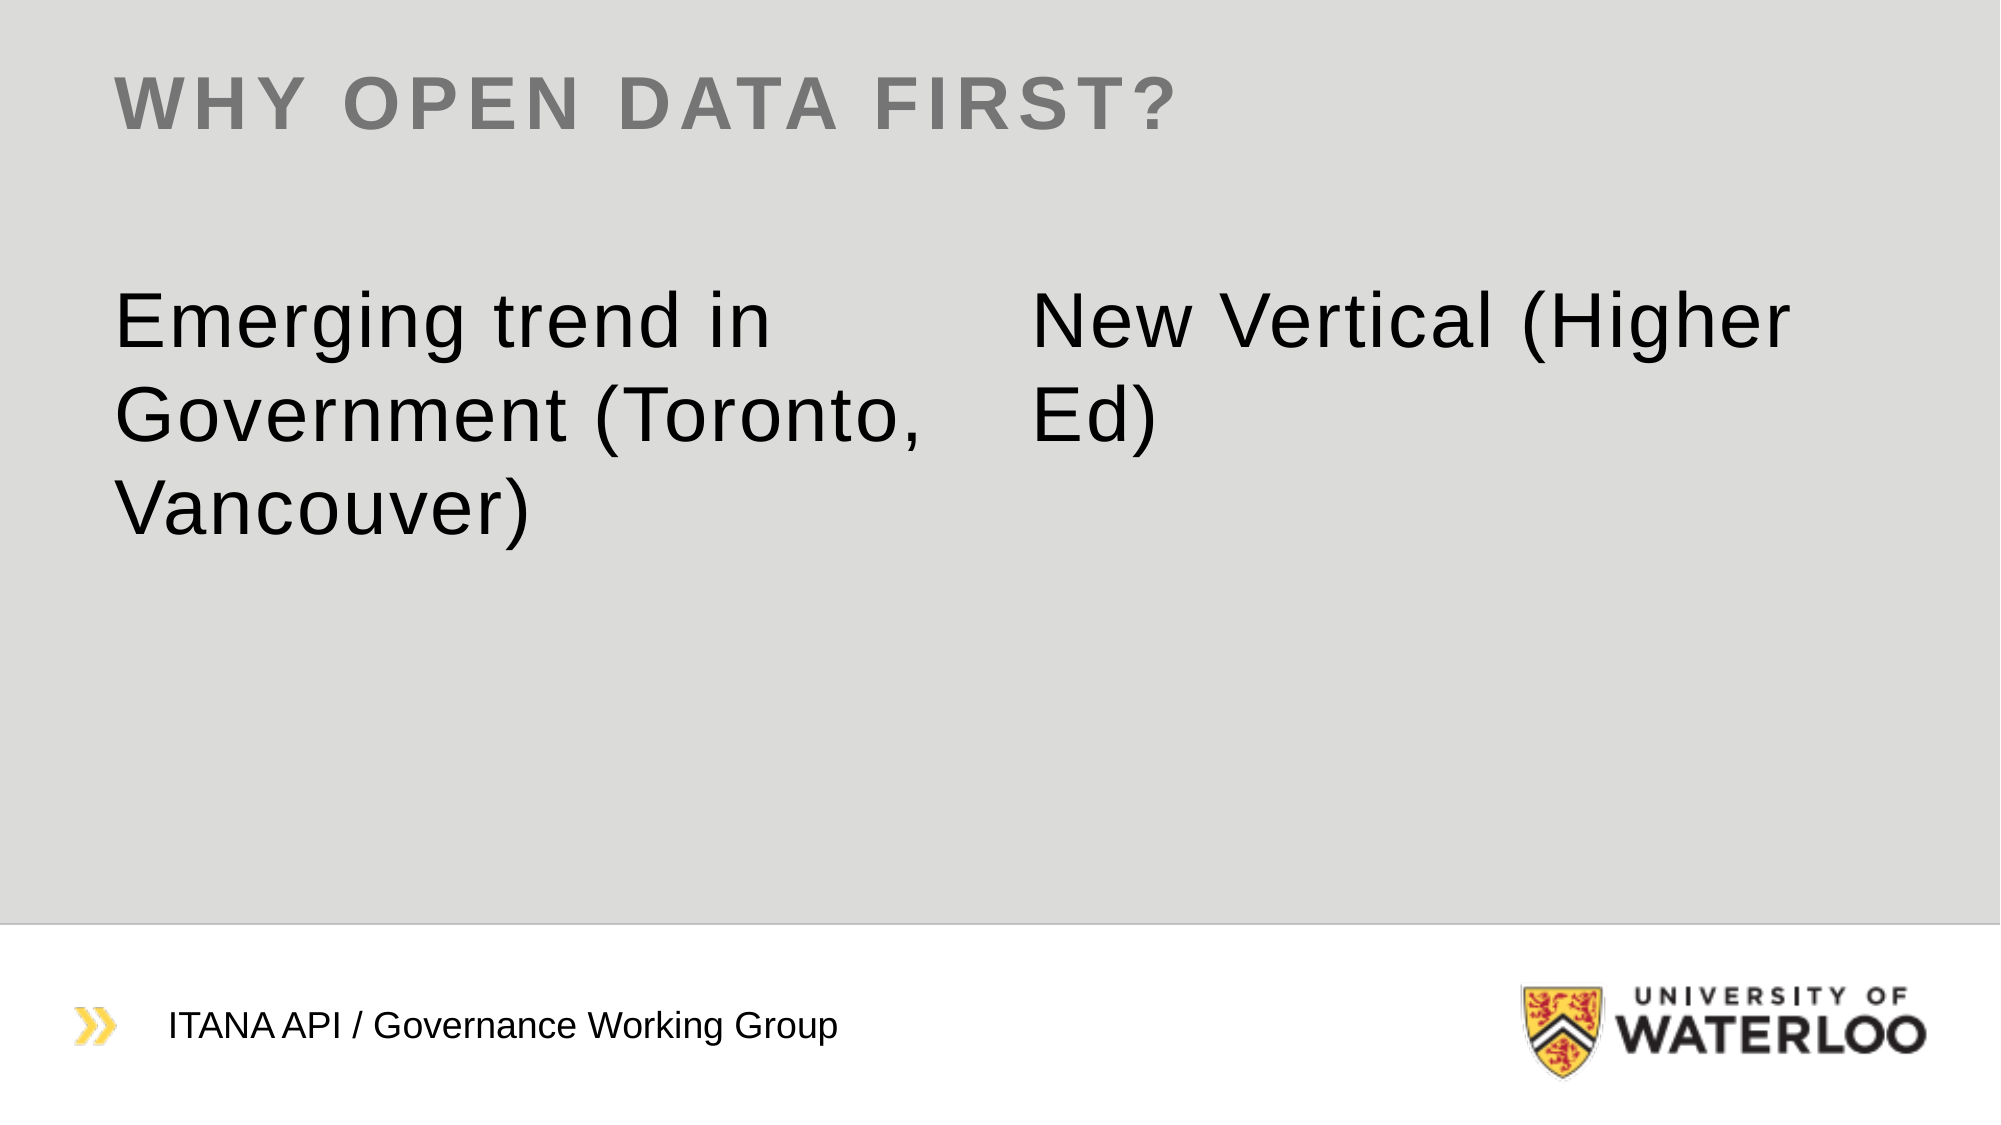

# WHY Open Data First?
Emerging trend in Government (Toronto, Vancouver)
New Vertical (Higher Ed)